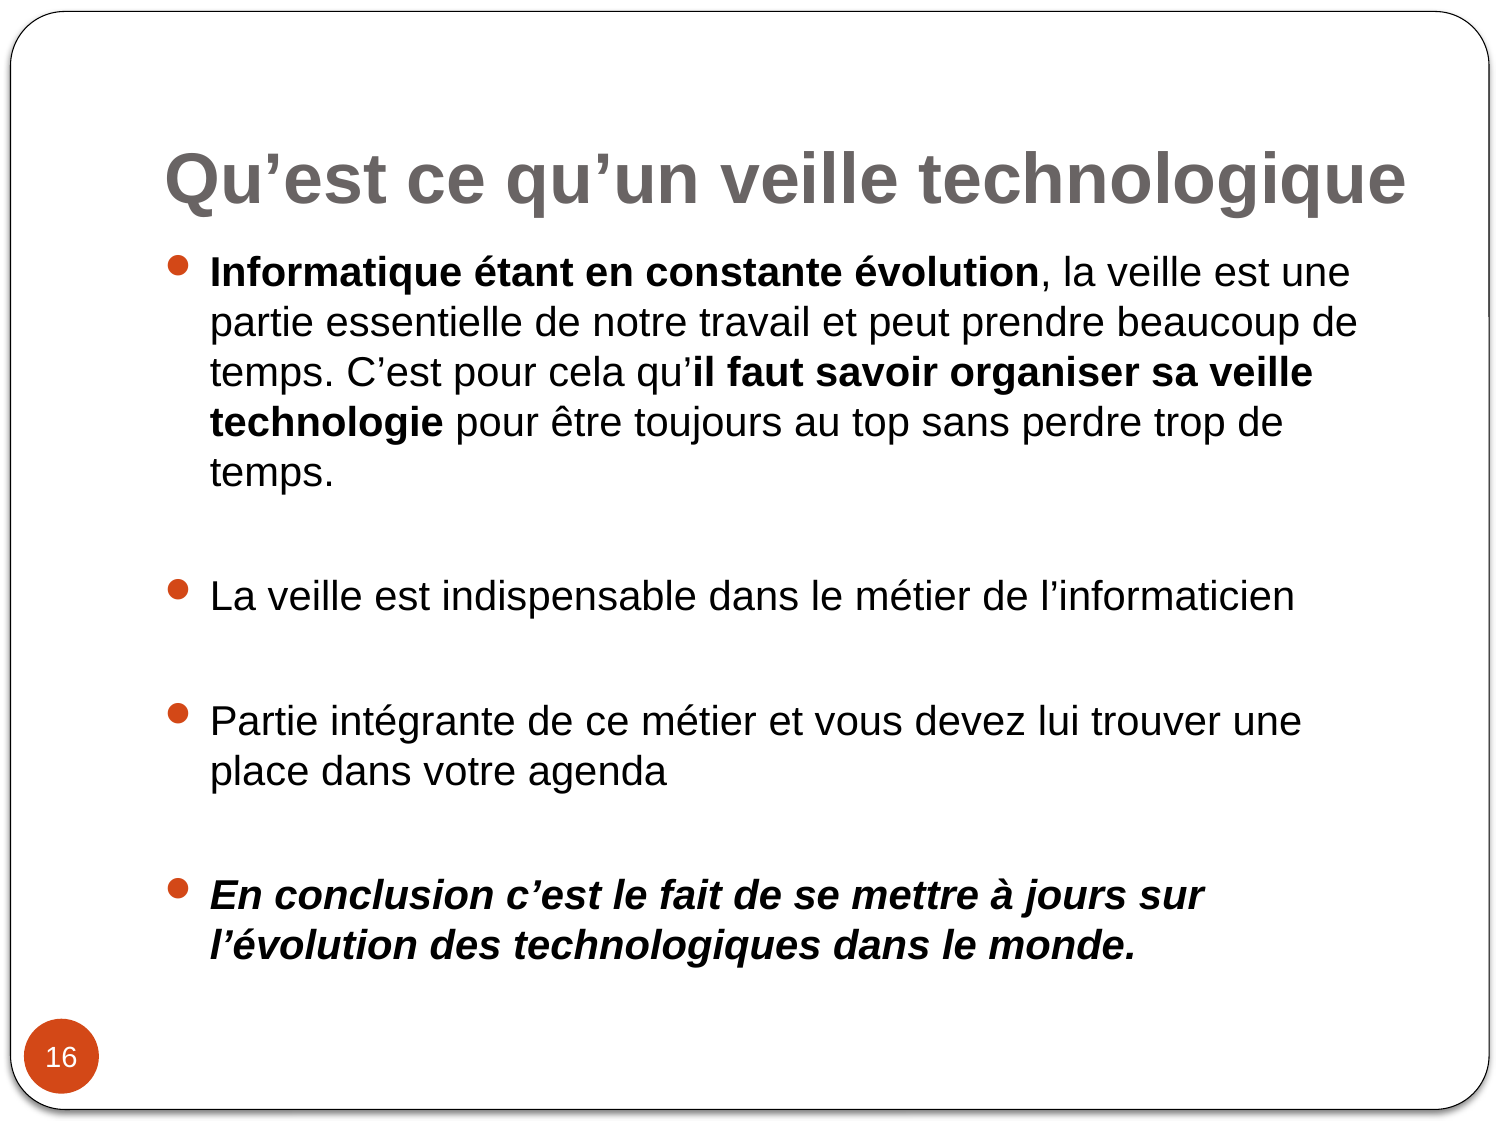

# Qu’est ce qu’un veille technologique
Informatique étant en constante évolution, la veille est une partie essentielle de notre travail et peut prendre beaucoup de temps. C’est pour cela qu’il faut savoir organiser sa veille technologie pour être toujours au top sans perdre trop de temps.

La veille est indispensable dans le métier de l’informaticien

Partie intégrante de ce métier et vous devez lui trouver une place dans votre agenda

En conclusion c’est le fait de se mettre à jours sur l’évolution des technologiques dans le monde.

16